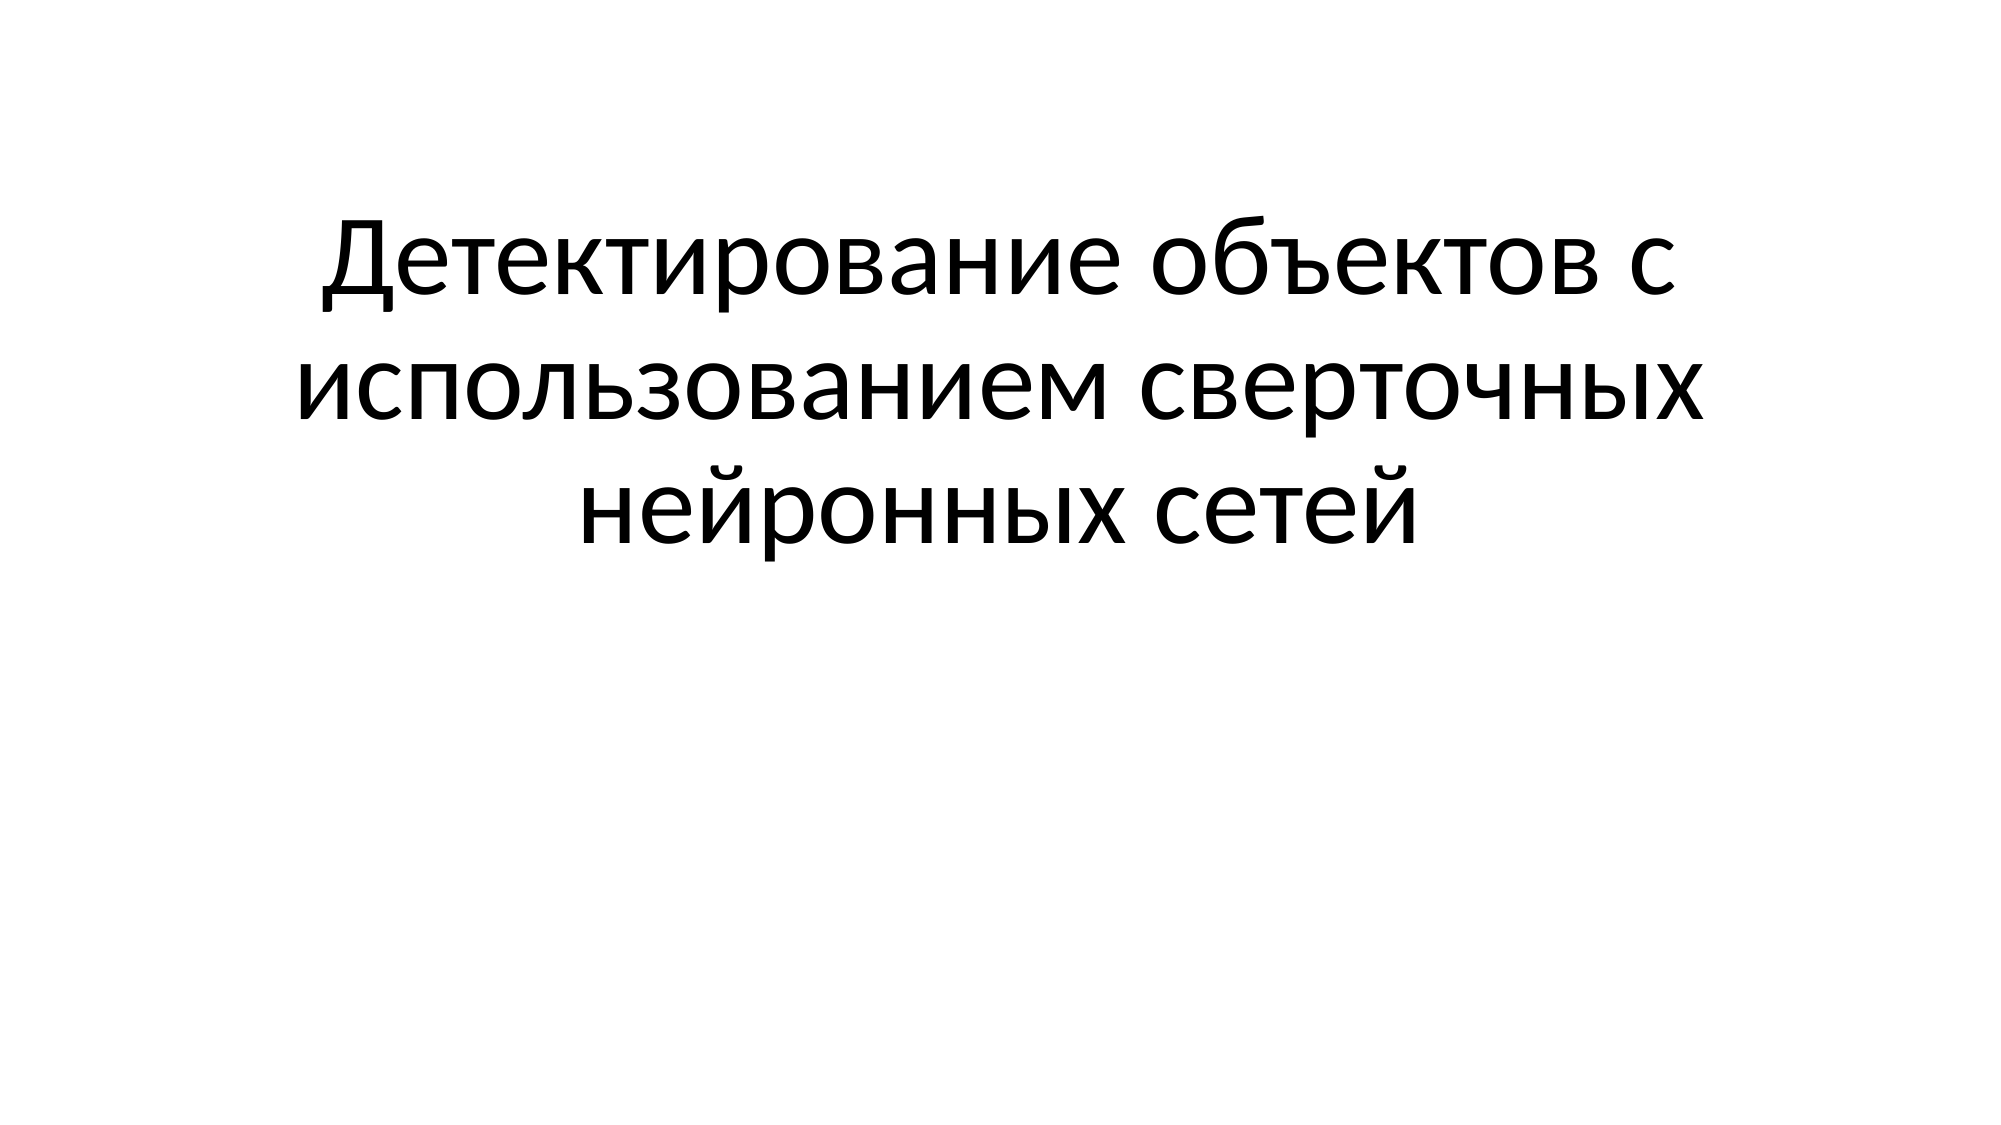

# Детектирование объектов с использованием сверточных нейронных сетей